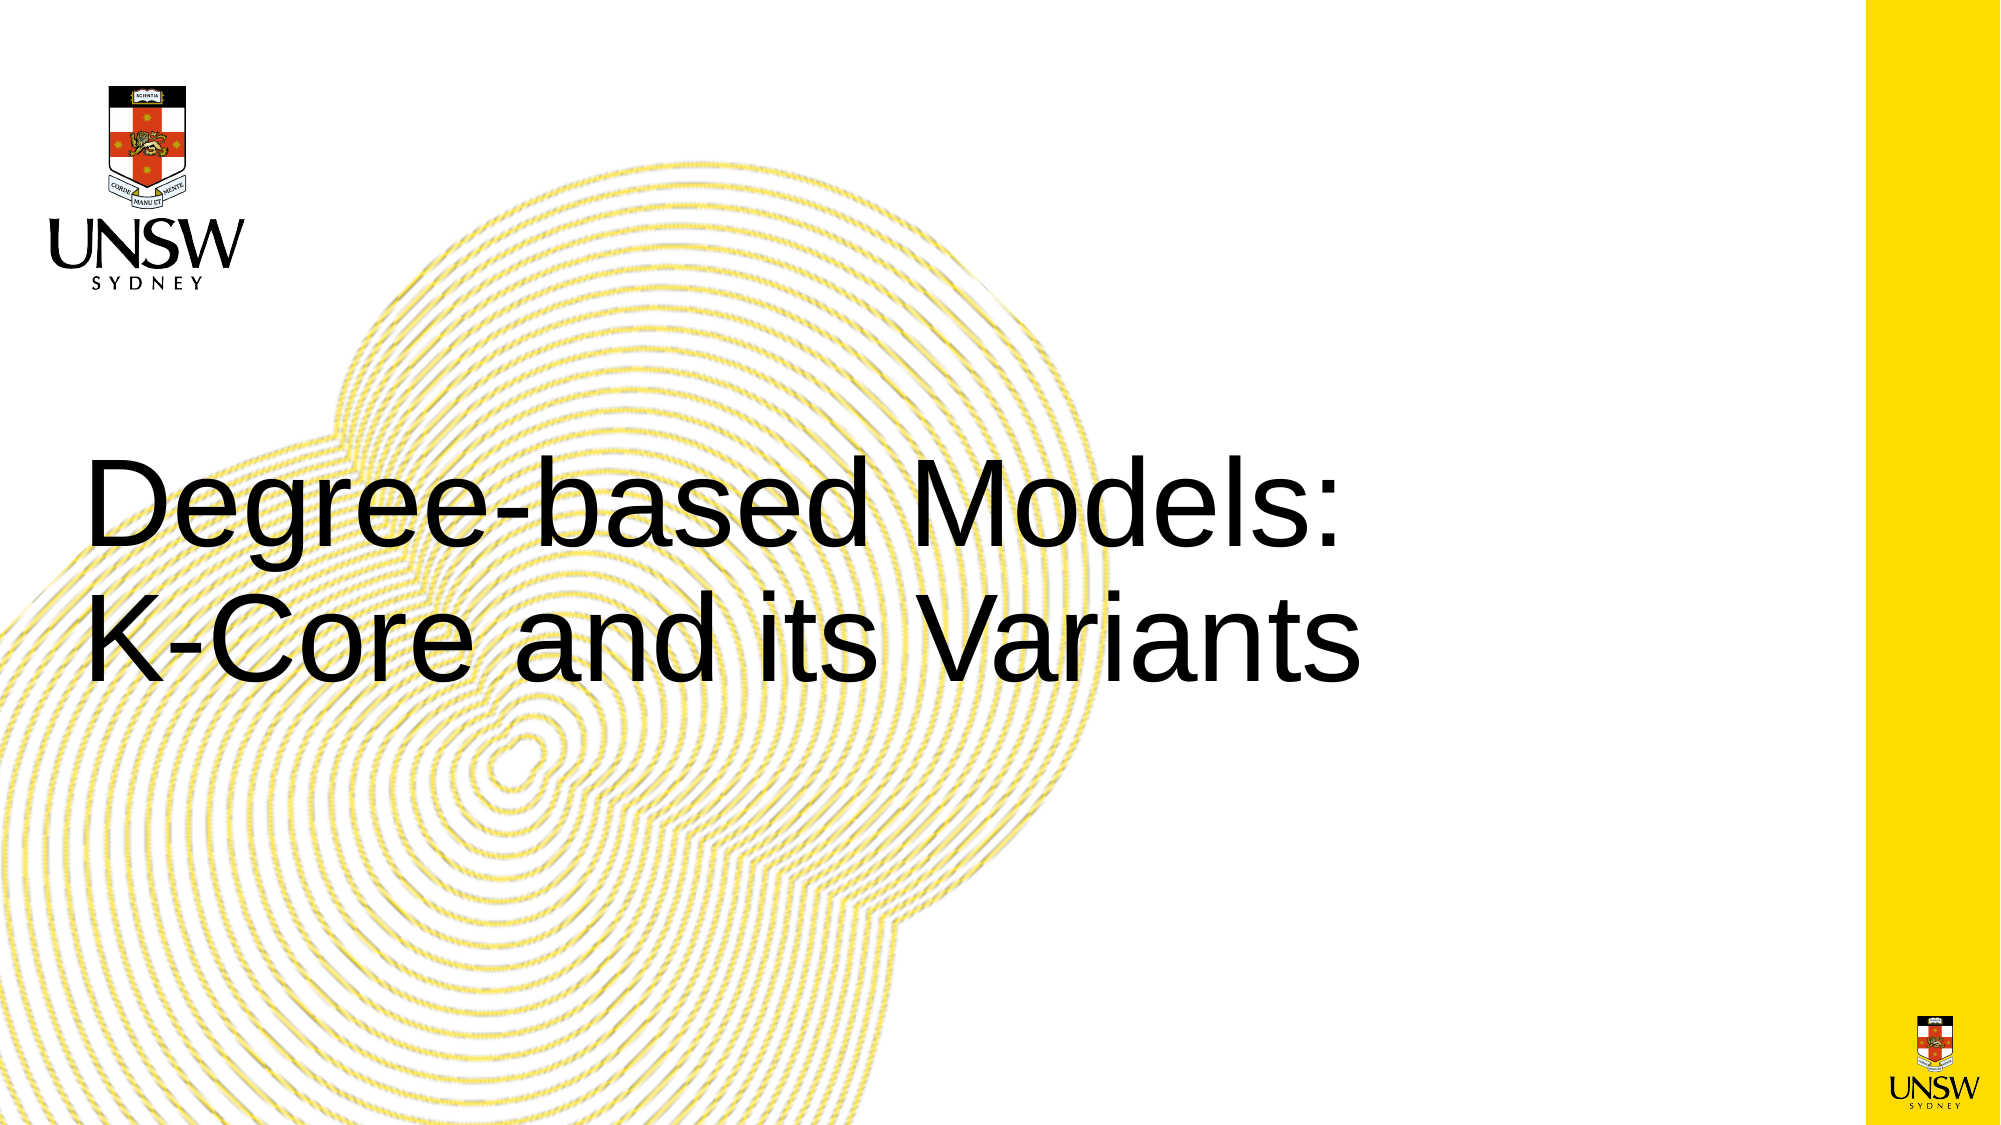

# Degree-based Models: K-Core and its Variants